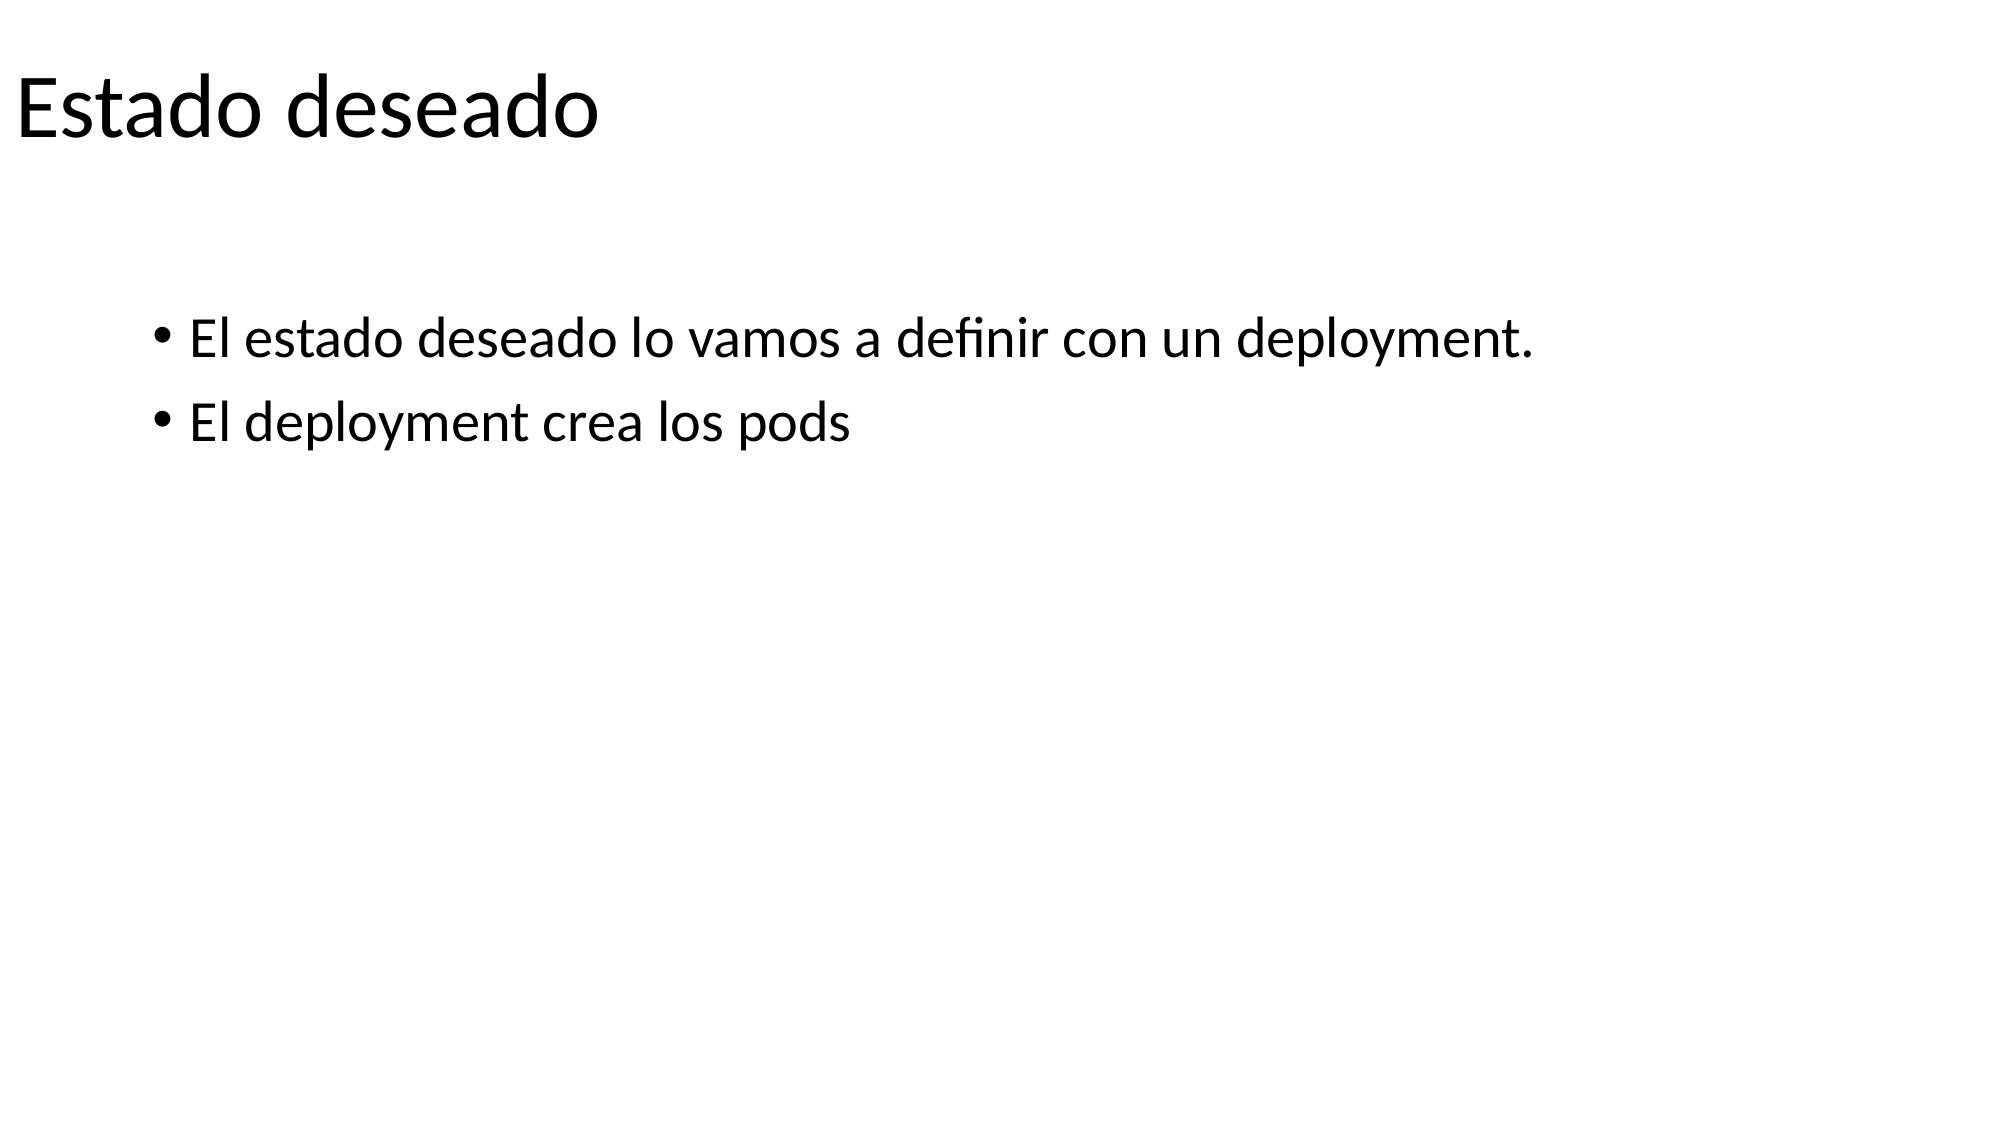

# Estado deseado
El estado deseado lo vamos a definir con un deployment.
El deployment crea los pods